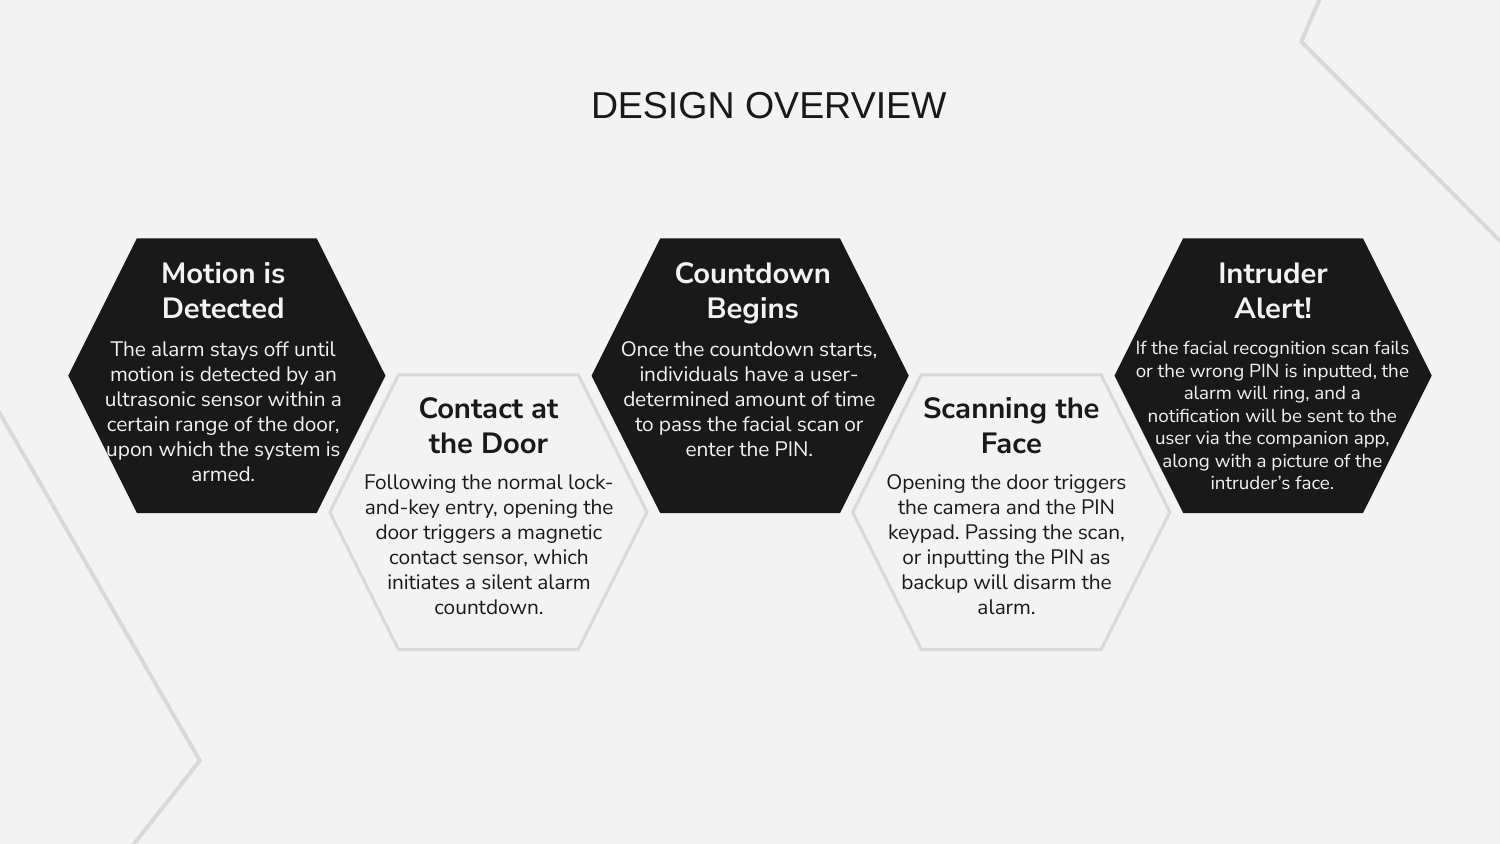

# DESIGN OVERVIEW

Motion is Detected
Intruder Alert!
Countdown Begins

The alarm stays off until motion is detected by an ultrasonic sensor within a certain range of the door, upon which the system is armed.
Once the countdown starts, individuals have a user-determined amount of time to pass the facial scan or enter the PIN.

If the facial recognition scan fails or the wrong PIN is inputted, the alarm will ring, and a notification will be sent to the user via the companion app, along with a picture of the intruder’s face.

Scanning the Face
Contact at the Door
Following the normal lock-and-key entry, opening the door triggers a magnetic contact sensor, which initiates a silent alarm countdown.

Opening the door triggers
the camera and the PIN keypad. Passing the scan, or inputting the PIN as backup will disarm the alarm.